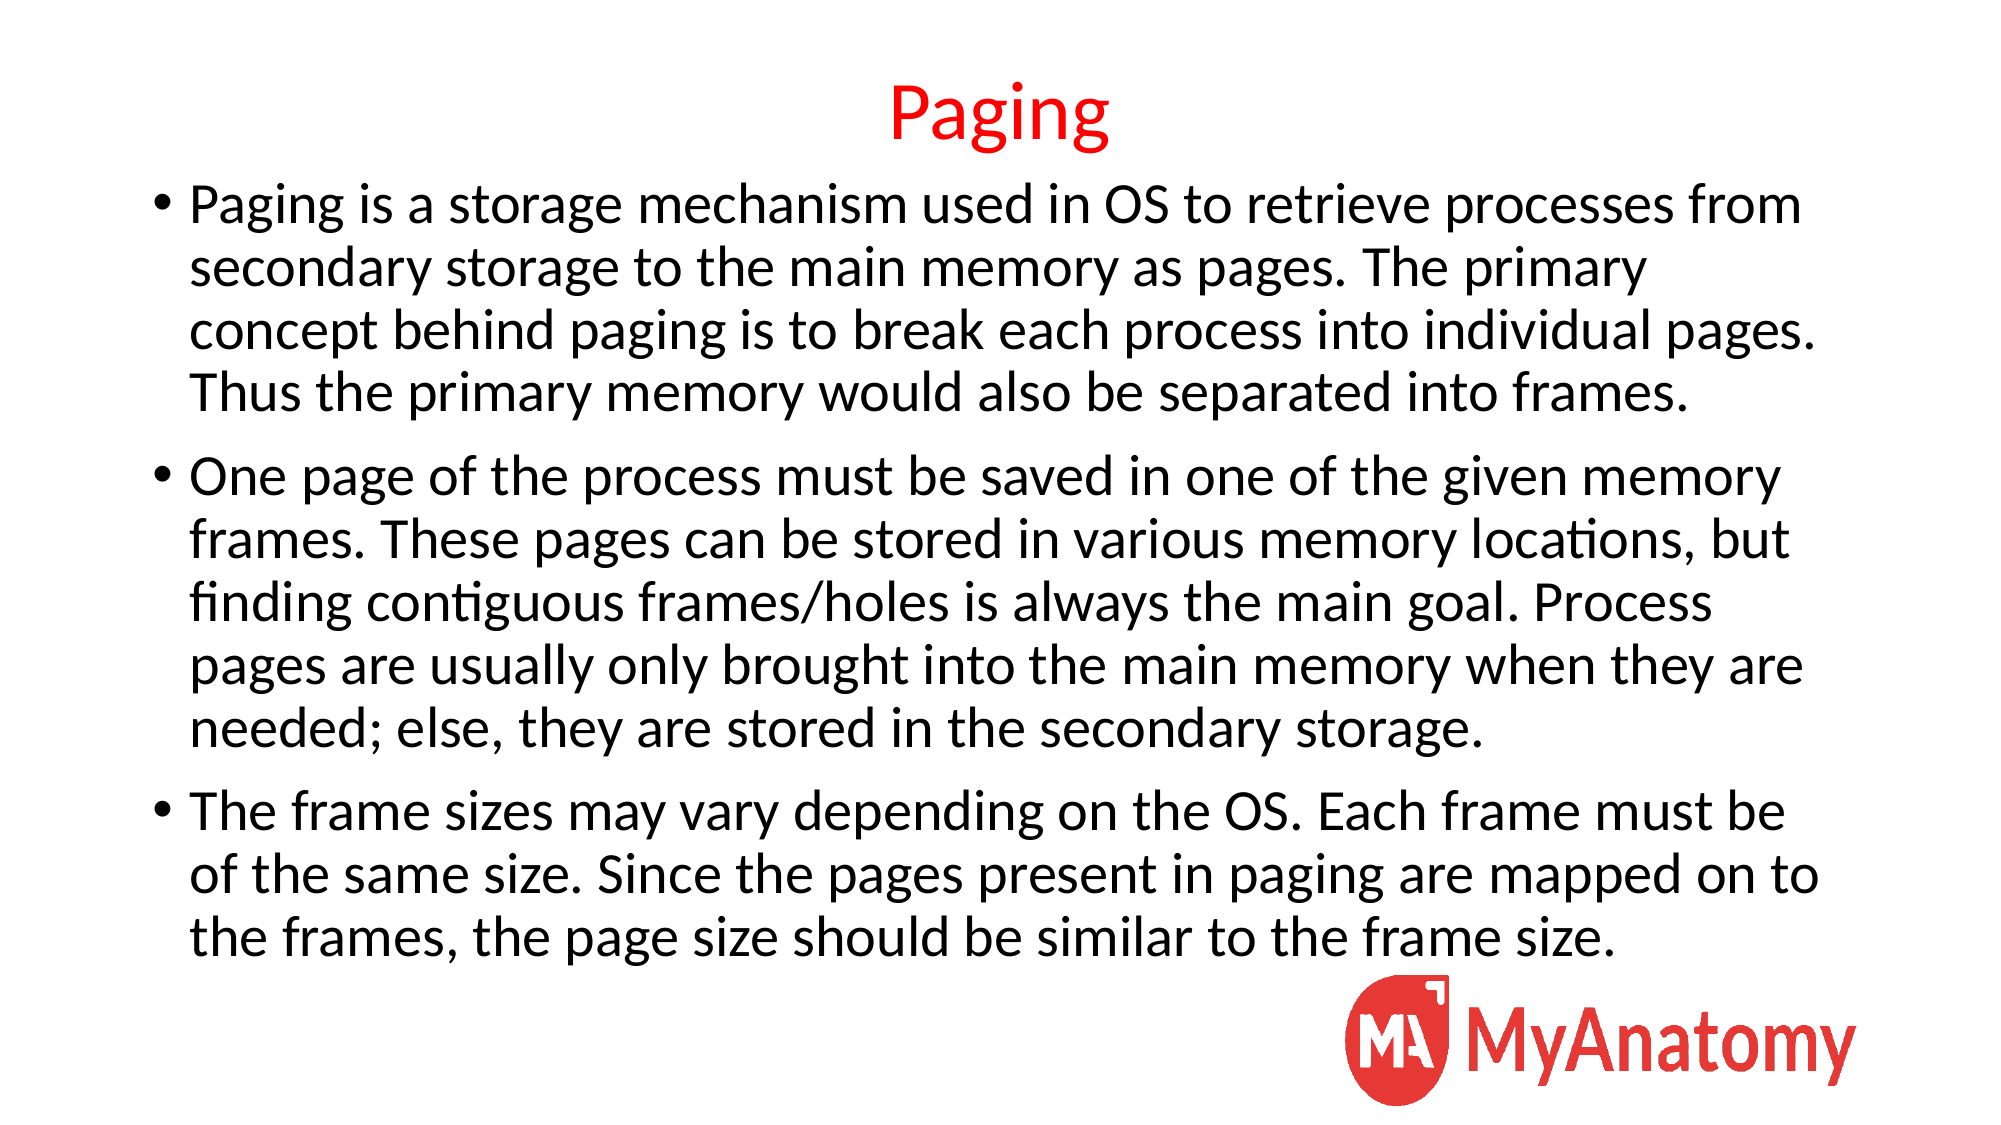

# Paging
Paging is a storage mechanism used in OS to retrieve processes from secondary storage to the main memory as pages. The primary concept behind paging is to break each process into individual pages. Thus the primary memory would also be separated into frames.
One page of the process must be saved in one of the given memory frames. These pages can be stored in various memory locations, but finding contiguous frames/holes is always the main goal. Process pages are usually only brought into the main memory when they are needed; else, they are stored in the secondary storage.
The frame sizes may vary depending on the OS. Each frame must be of the same size. Since the pages present in paging are mapped on to the frames, the page size should be similar to the frame size.